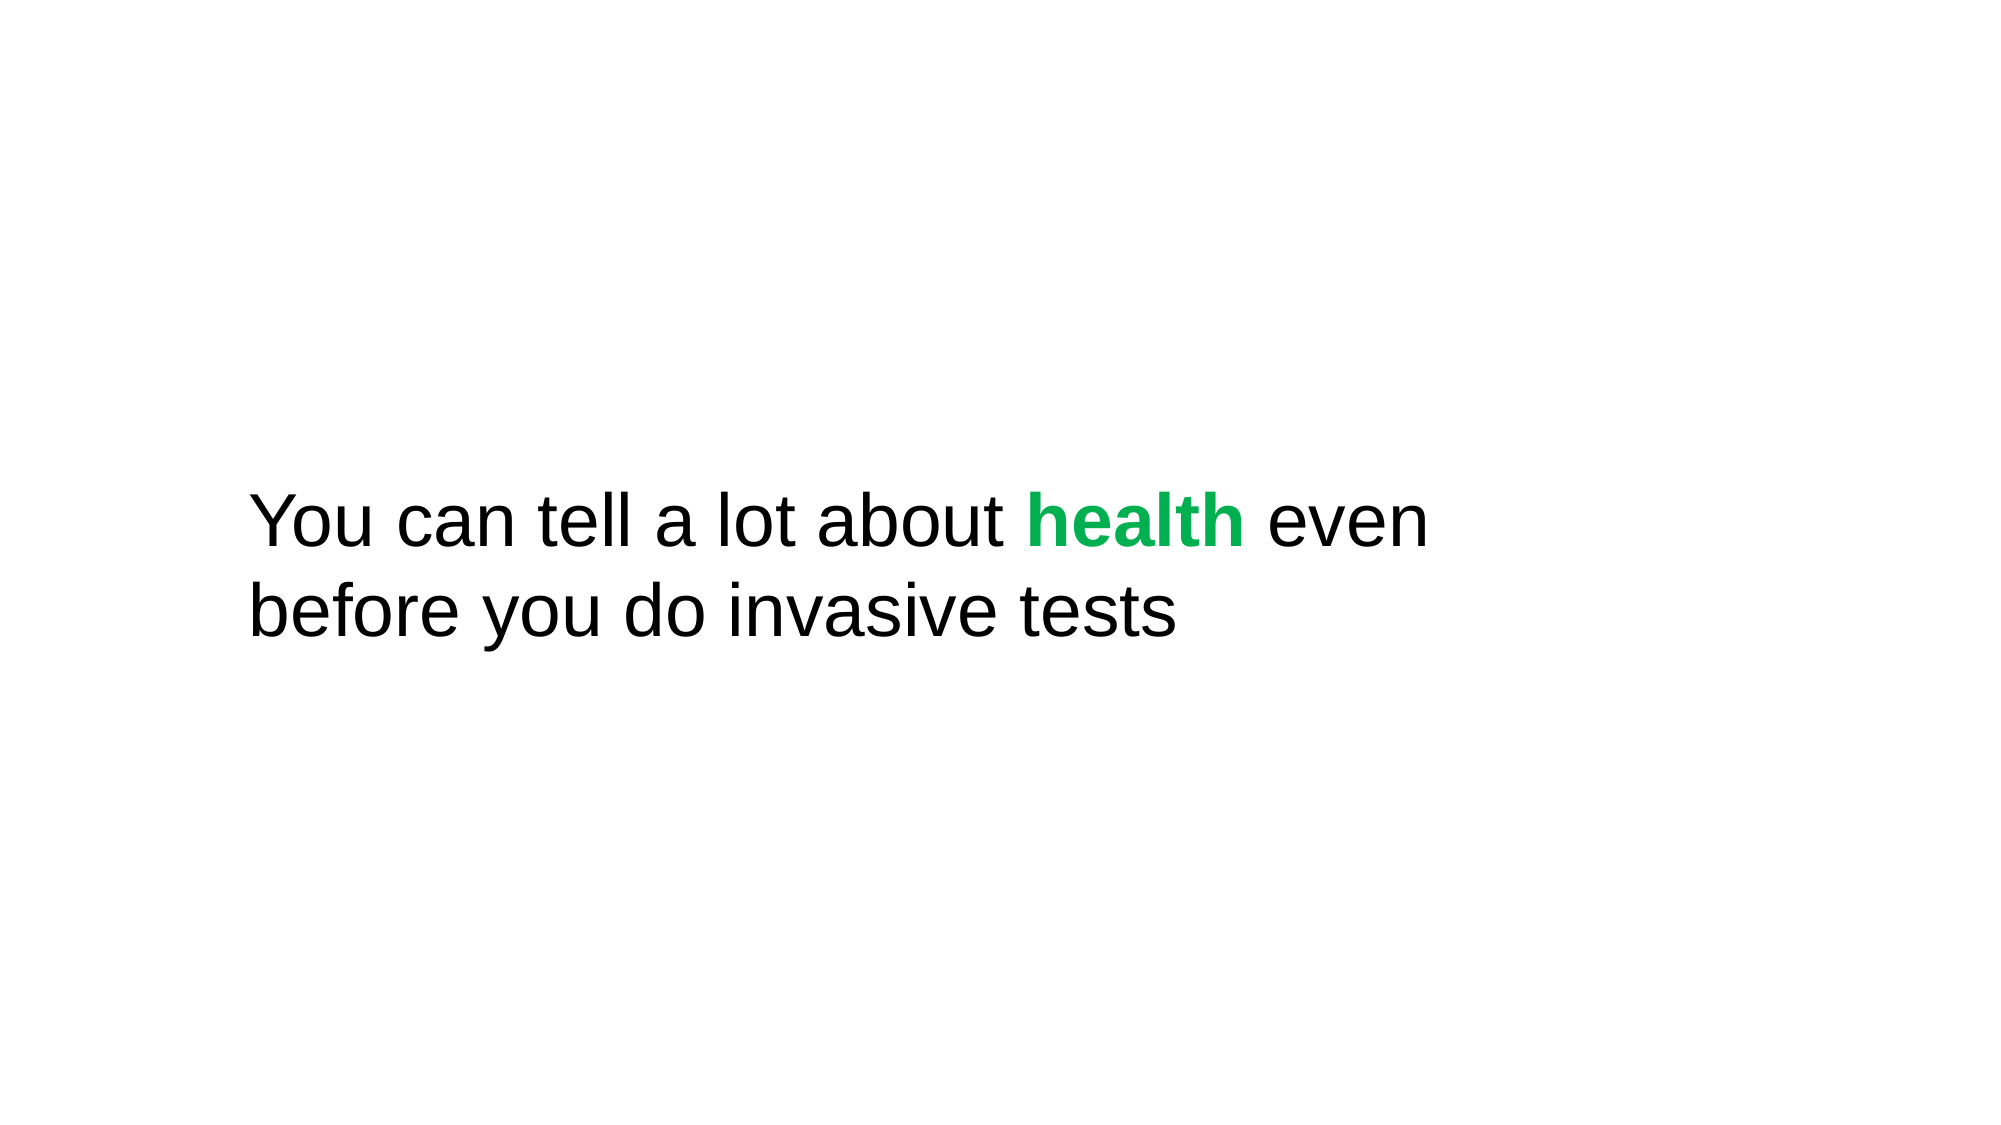

You can tell a lot about health even before you do invasive tests